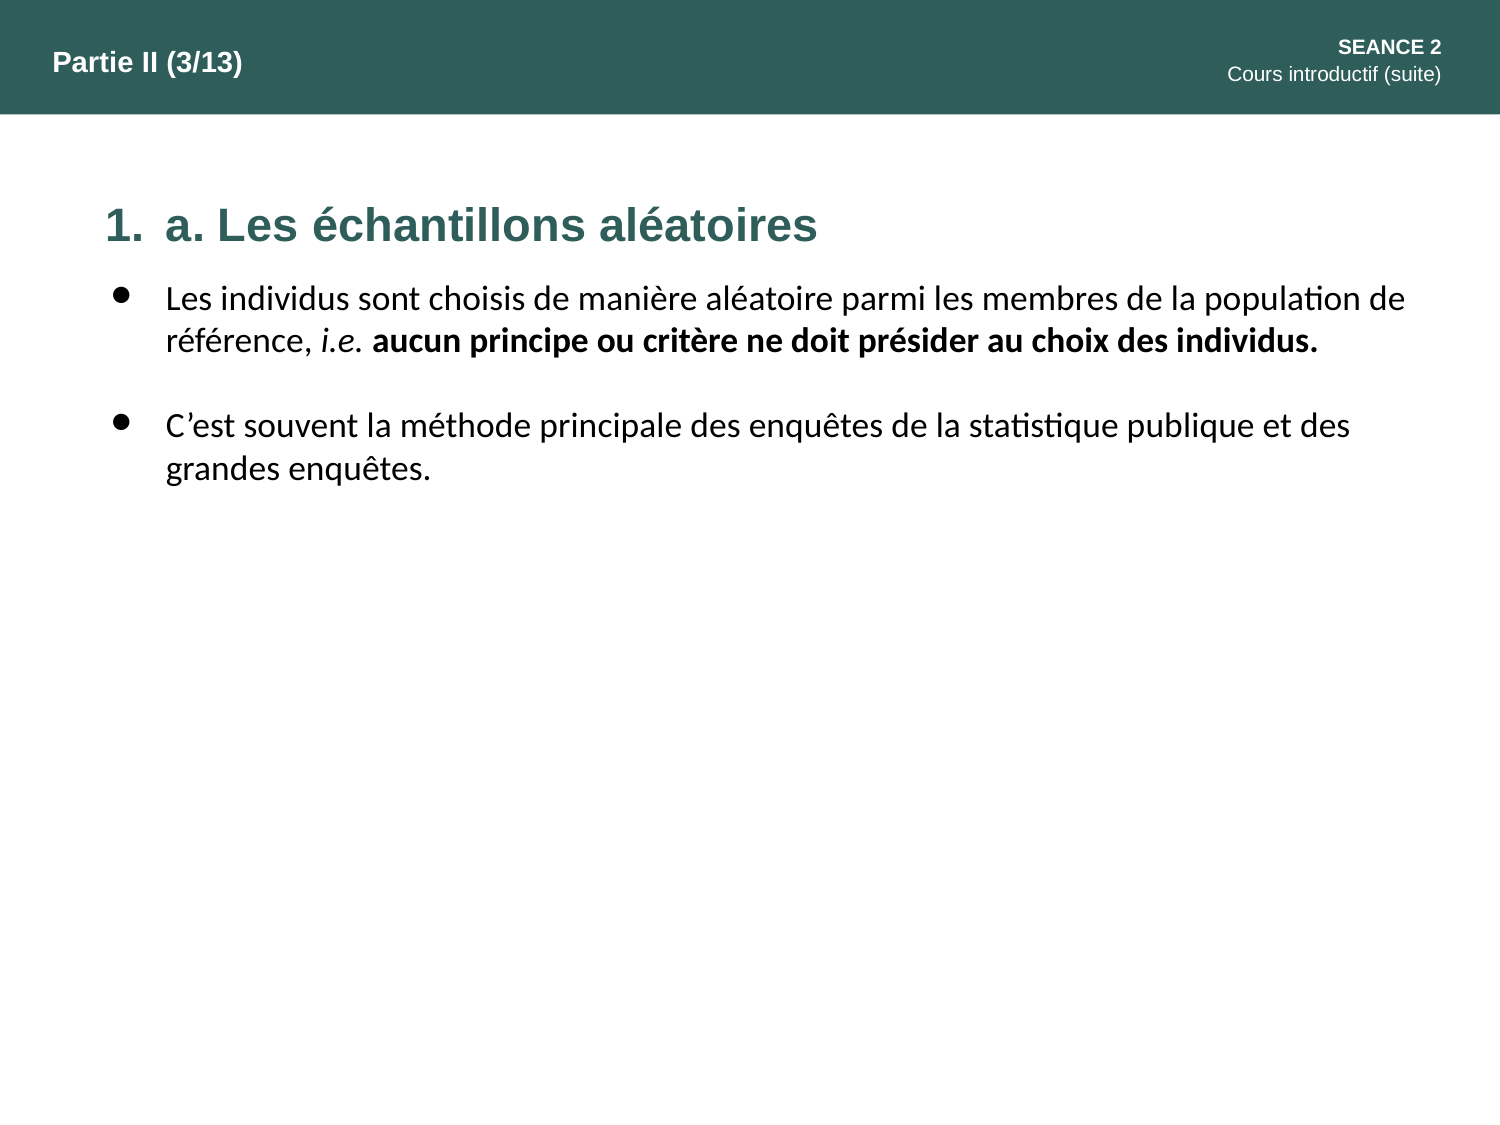

SEANCE 2
Cours introductif (suite)
Partie II (3/13)
a. Les échantillons aléatoires

Les individus sont choisis de manière aléatoire parmi les membres de la population de référence, i.e. aucun principe ou critère ne doit présider au choix des individus.

C’est souvent la méthode principale des enquêtes de la statistique publique et des grandes enquêtes.